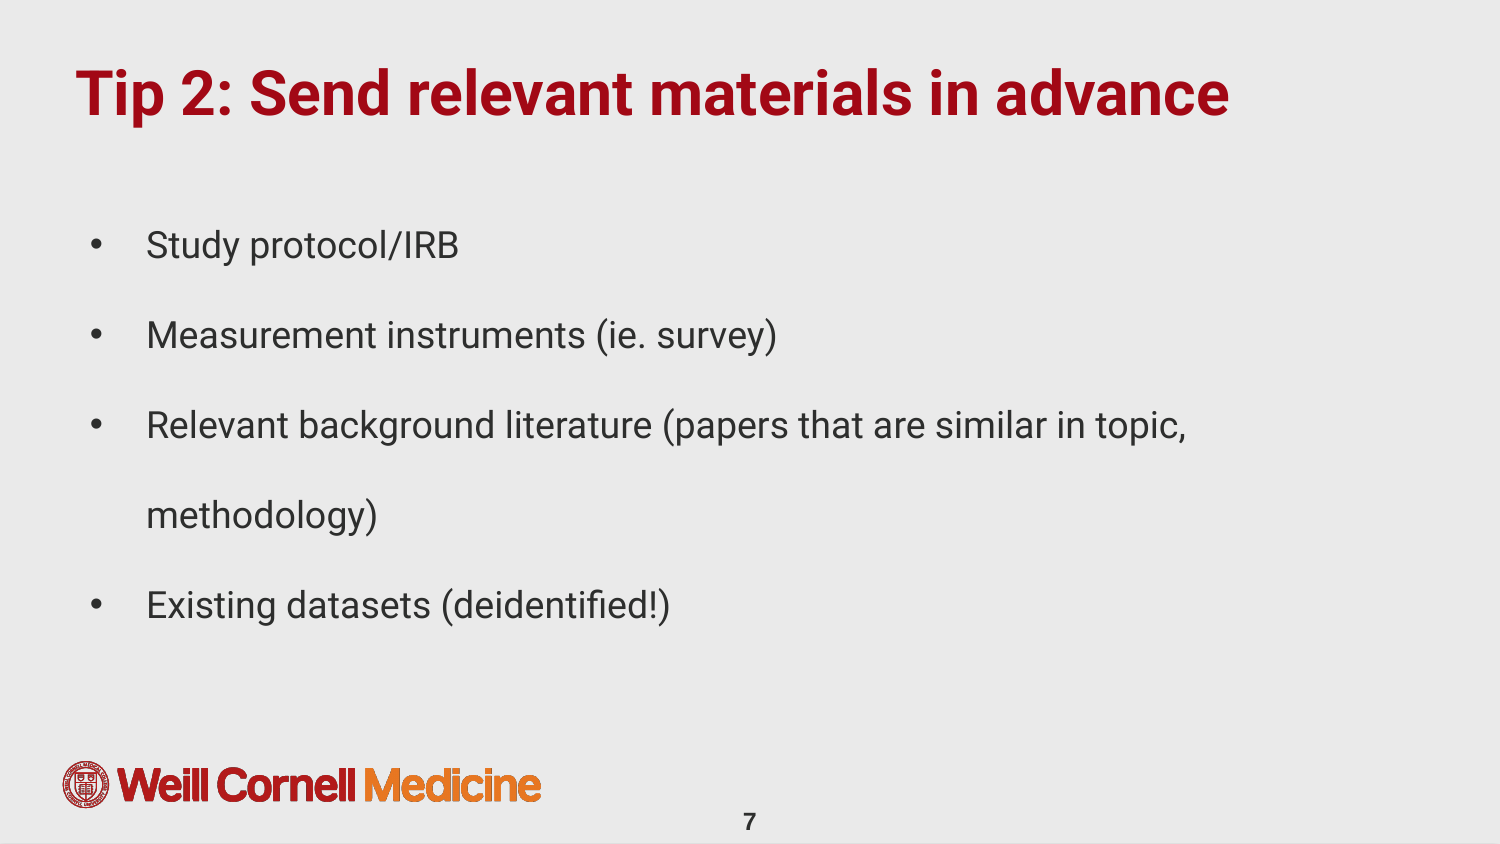

# Tip 2: Send relevant materials in advance
Study protocol/IRB
Measurement instruments (ie. survey)
Relevant background literature (papers that are similar in topic, methodology)
Existing datasets (deidentified!)